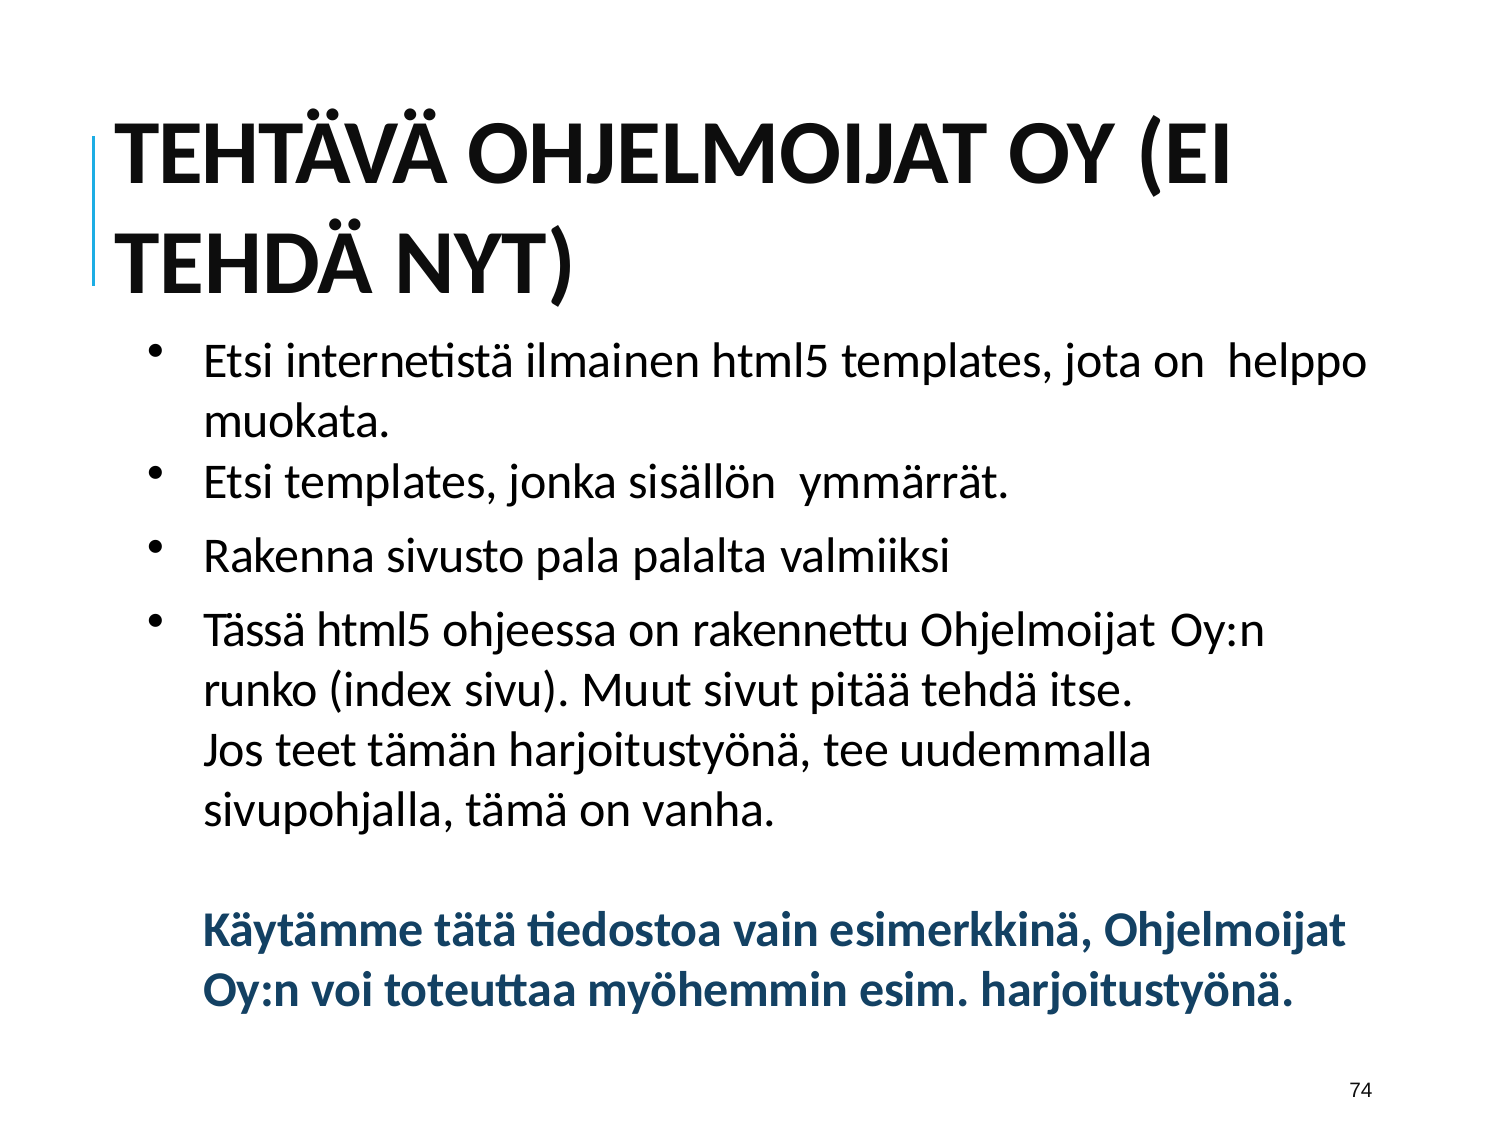

# Tehtävä Ohjelmoijat Oy (ei tehdä nyt)
Etsi internetistä ilmainen html5 templates, jota on  helppo muokata.
Etsi templates, jonka sisällön  ymmärrät.
Rakenna sivusto pala palalta valmiiksi
Tässä html5 ohjeessa on rakennettu Ohjelmoijat Oy:n
runko (index sivu). Muut sivut pitää tehdä itse.
Jos teet tämän harjoitustyönä, tee uudemmalla sivupohjalla, tämä on vanha.

Käytämme tätä tiedostoa vain esimerkkinä, Ohjelmoijat Oy:n voi toteuttaa myöhemmin esim. harjoitustyönä.
74